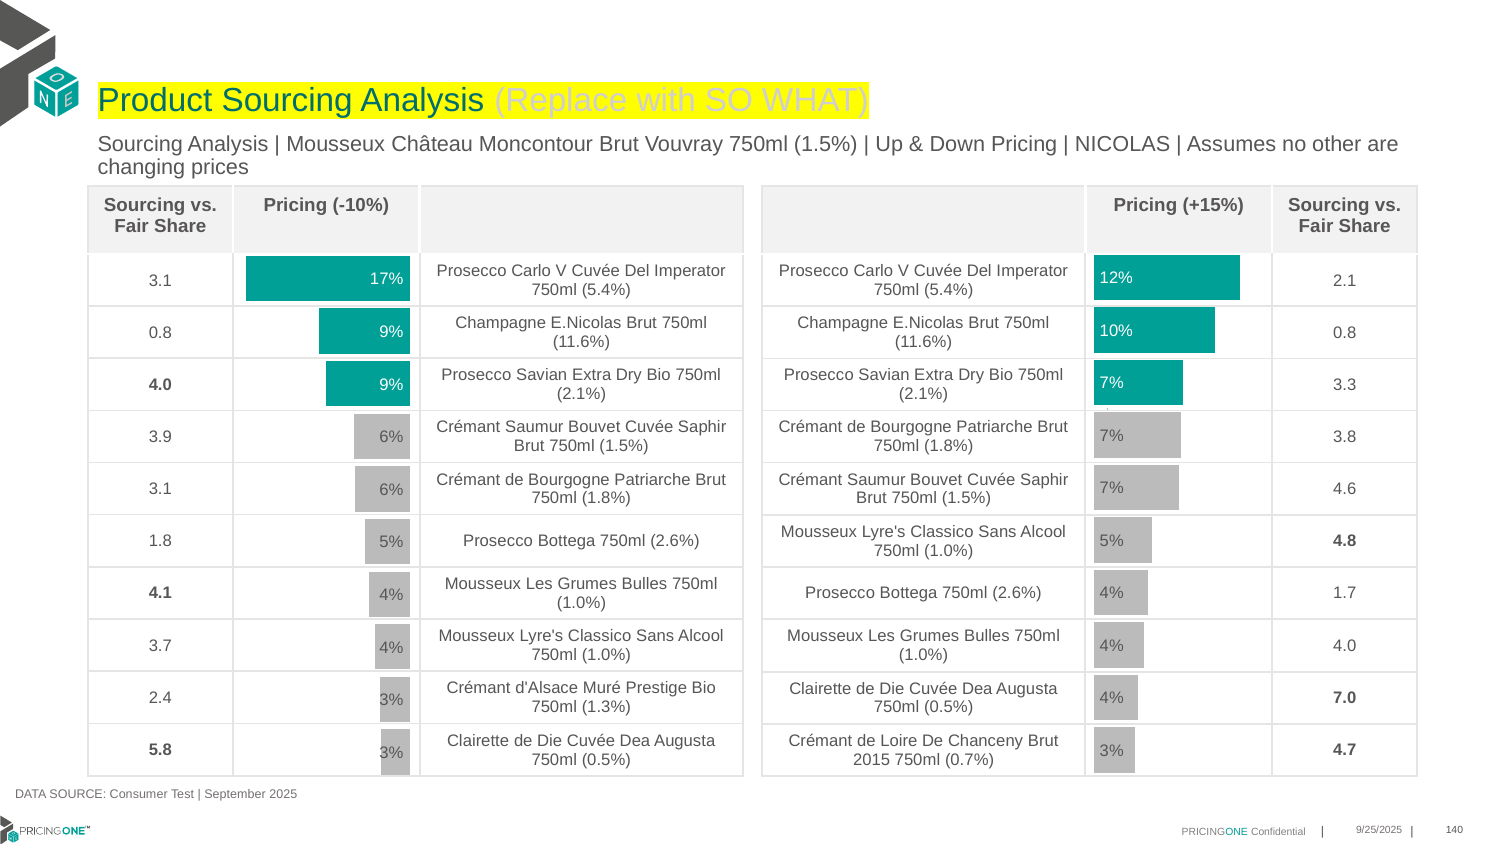

# Product Sourcing Analysis (Replace with SO WHAT)
Sourcing Analysis | Mousseux Château Moncontour Brut Vouvray 750ml (1.5%) | Up & Down Pricing | NICOLAS | Assumes no other are changing prices
| Sourcing vs. Fair Share | Pricing (-10%) |  |
| --- | --- | --- |
| 3.1 |  | Prosecco Carlo V Cuvée Del Imperator 750ml (5.4%) |
| 0.8 |  | Champagne E.Nicolas Brut 750ml (11.6%) |
| 4.0 |  | Prosecco Savian Extra Dry Bio 750ml (2.1%) |
| 3.9 |  | Crémant Saumur Bouvet Cuvée Saphir Brut 750ml (1.5%) |
| 3.1 |  | Crémant de Bourgogne Patriarche Brut 750ml (1.8%) |
| 1.8 |  | Prosecco Bottega 750ml (2.6%) |
| 4.1 |  | Mousseux Les Grumes Bulles 750ml (1.0%) |
| 3.7 |  | Mousseux Lyre's Classico Sans Alcool 750ml (1.0%) |
| 2.4 |  | Crémant d'Alsace Muré Prestige Bio 750ml (1.3%) |
| 5.8 |  | Clairette de Die Cuvée Dea Augusta 750ml (0.5%) |
|  | Pricing (+15%) | Sourcing vs. Fair Share |
| --- | --- | --- |
| Prosecco Carlo V Cuvée Del Imperator 750ml (5.4%) |  | 2.1 |
| Champagne E.Nicolas Brut 750ml (11.6%) |  | 0.8 |
| Prosecco Savian Extra Dry Bio 750ml (2.1%) |  | 3.3 |
| Crémant de Bourgogne Patriarche Brut 750ml (1.8%) |  | 3.8 |
| Crémant Saumur Bouvet Cuvée Saphir Brut 750ml (1.5%) |  | 4.6 |
| Mousseux Lyre's Classico Sans Alcool 750ml (1.0%) |  | 4.8 |
| Prosecco Bottega 750ml (2.6%) |  | 1.7 |
| Mousseux Les Grumes Bulles 750ml (1.0%) |  | 4.0 |
| Clairette de Die Cuvée Dea Augusta 750ml (0.5%) |  | 7.0 |
| Crémant de Loire De Chanceny Brut 2015 750ml (0.7%) |  | 4.7 |

### Chart

| Category | Mousseux Château Moncontour Brut Vouvray 750ml (1.5%) |
|---|---|
| Prosecco Carlo V Cuvée Del Imperator 750ml (5.4%) | 0.11873989438423259 |
| Champagne E.Nicolas Brut 750ml (11.6%) | 0.09808440760441241 |
| Prosecco Savian Extra Dry Bio 750ml (2.1%) | 0.07261603558500844 |
| Crémant de Bourgogne Patriarche Brut 750ml (1.8%) | 0.07044448336482645 |
| Crémant Saumur Bouvet Cuvée Saphir Brut 750ml (1.5%) | 0.06888025148472897 |
| Mousseux Lyre's Classico Sans Alcool 750ml (1.0%) | 0.047548401211606875 |
| Prosecco Bottega 750ml (2.6%) | 0.04409021695471894 |
| Mousseux Les Grumes Bulles 750ml (1.0%) | 0.041114742059858364 |
| Clairette de Die Cuvée Dea Augusta 750ml (0.5%) | 0.035692378335478406 |
| Crémant de Loire De Chanceny Brut 2015 750ml (0.7%) | 0.03354179829683549 |

### Chart

| Category | Mousseux Château Moncontour Brut Vouvray 750ml (1.5%) |
|---|---|
| Prosecco Carlo V Cuvée Del Imperator 750ml (5.4%) | 0.16874778580647515 |
| Champagne E.Nicolas Brut 750ml (11.6%) | 0.09358346178036246 |
| Prosecco Savian Extra Dry Bio 750ml (2.1%) | 0.08611792321153425 |
| Crémant Saumur Bouvet Cuvée Saphir Brut 750ml (1.5%) | 0.05815284459473704 |
| Crémant de Bourgogne Patriarche Brut 750ml (1.8%) | 0.05621729656542395 |
| Prosecco Bottega 750ml (2.6%) | 0.04676137183086764 |
| Mousseux Les Grumes Bulles 750ml (1.0%) | 0.04230042412790816 |
| Mousseux Lyre's Classico Sans Alcool 750ml (1.0%) | 0.03623687706957535 |
| Crémant d'Alsace Muré Prestige Bio 750ml (1.3%) | 0.031198940745283187 |
| Clairette de Die Cuvée Dea Augusta 750ml (0.5%) | 0.02948455860803573 |
DATA SOURCE: Consumer Test | September 2025

9/25/2025
140